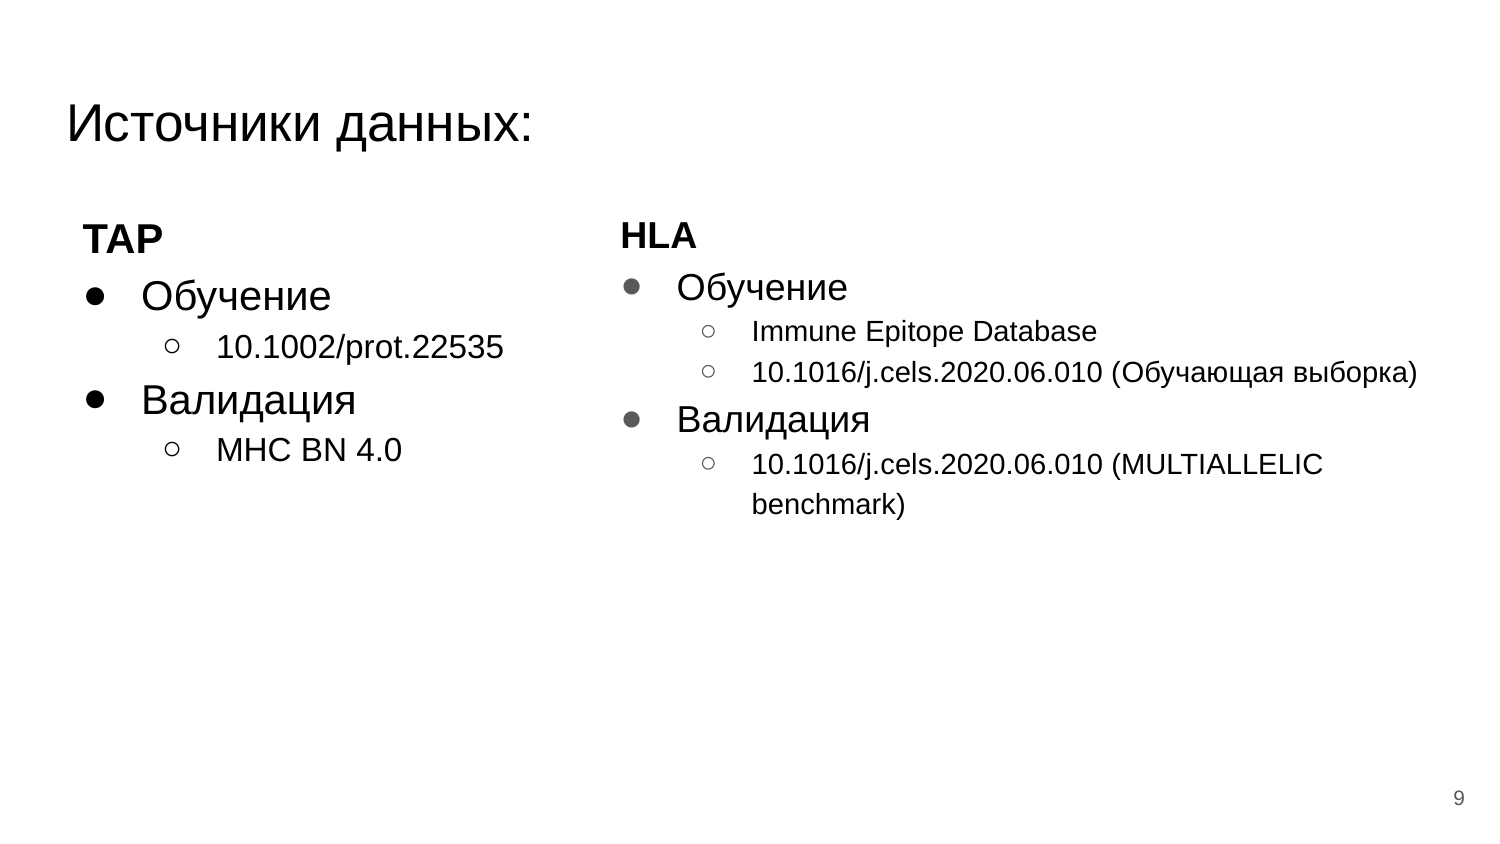

# Источники данных:
ТАР
Обучение
10.1002/prot.22535
Валидация
MHC BN 4.0

HLA
Обучение
Immune Epitope Database
10.1016/j.cels.2020.06.010 (Обучающая выборка)
Валидация
10.1016/j.cels.2020.06.010 (MULTIALLELIC benchmark)
9